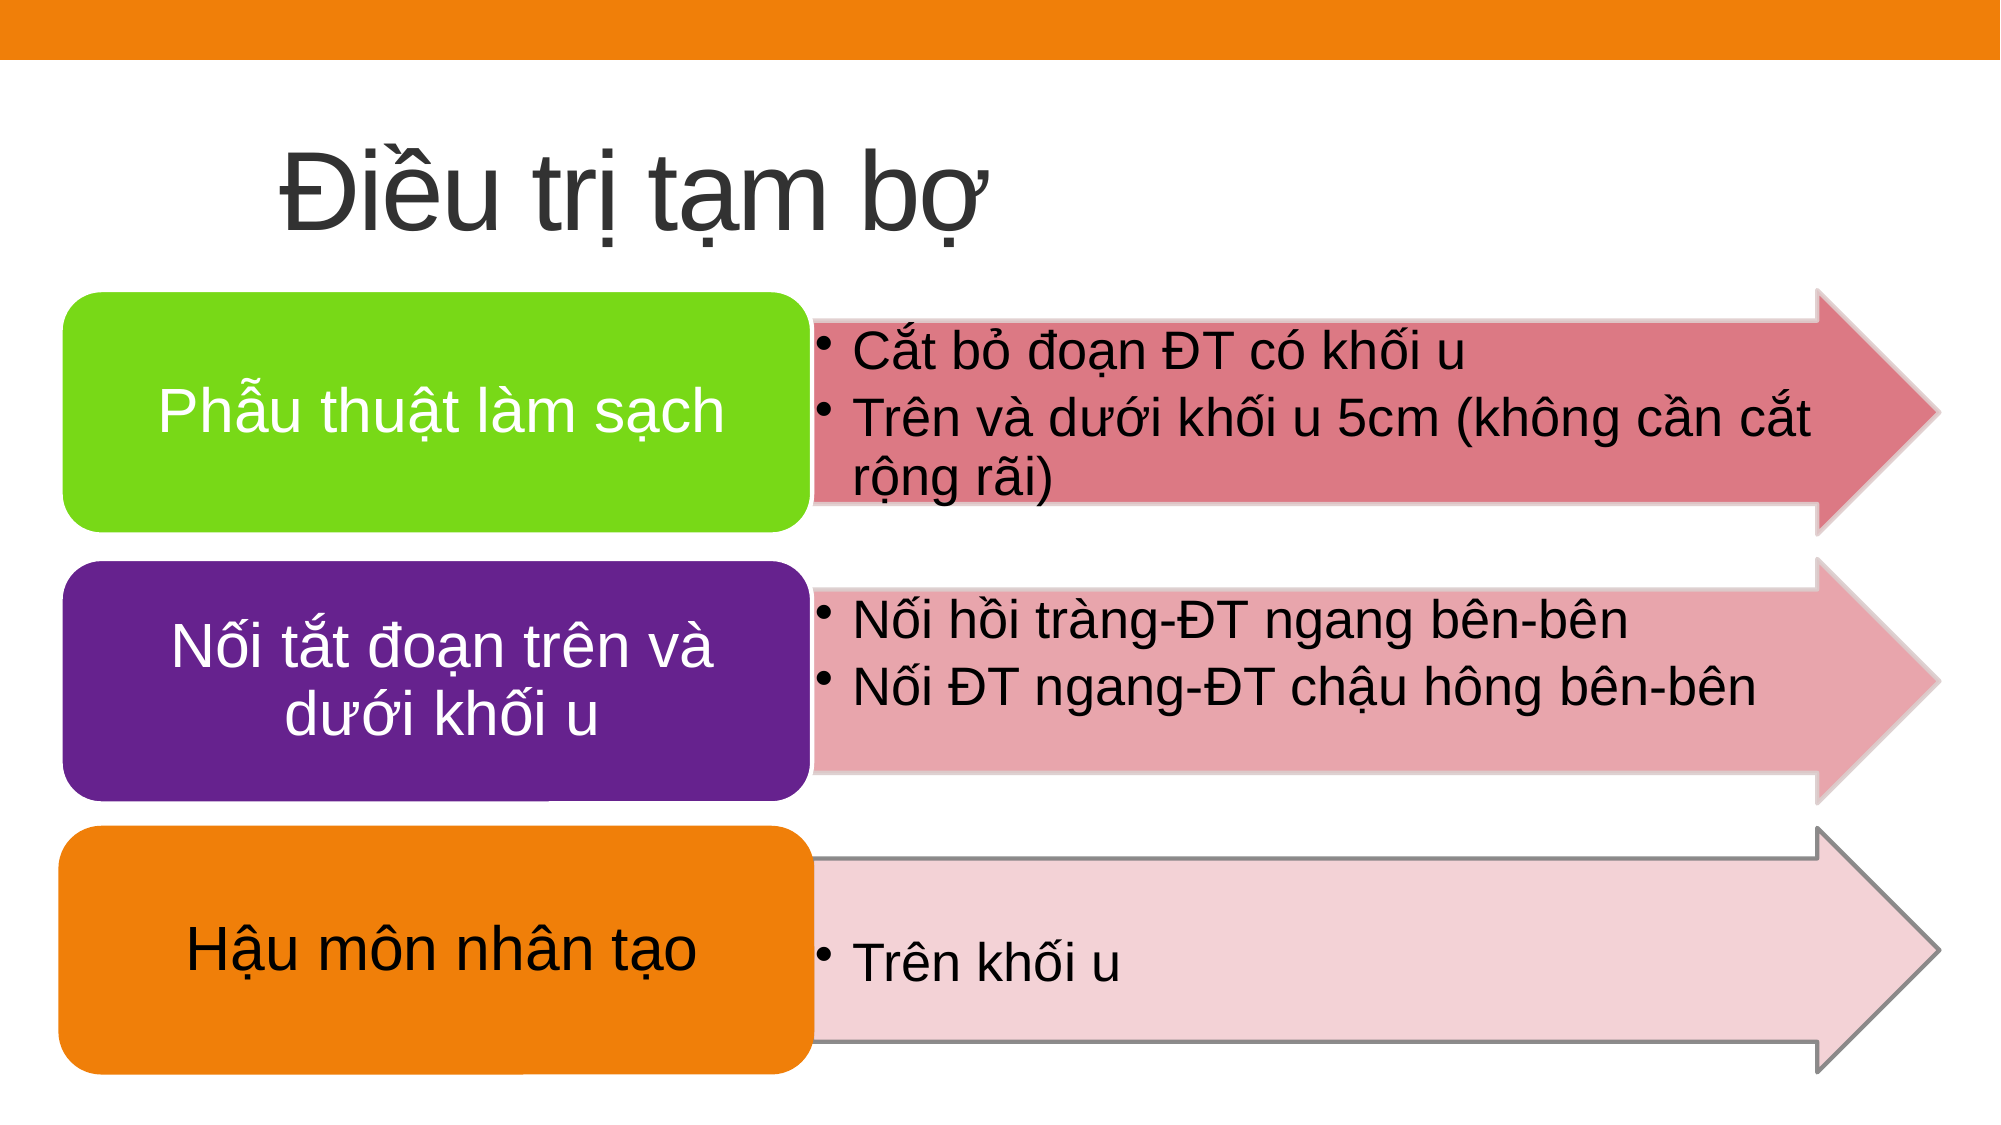

# Điều trị tạm bợ

Cắt bỏ đoạn ĐT có khối u
Trên và dưới khối u 5cm (không cần cắt rộng rãi)
Phẫu thuật làm sạch
Nối hồi tràng-ĐT ngang bên-bên
Nối ĐT ngang-ĐT chậu hông bên-bên
Nối tắt đoạn trên và dưới khối u

Trên khối u
Hậu môn nhân tạo